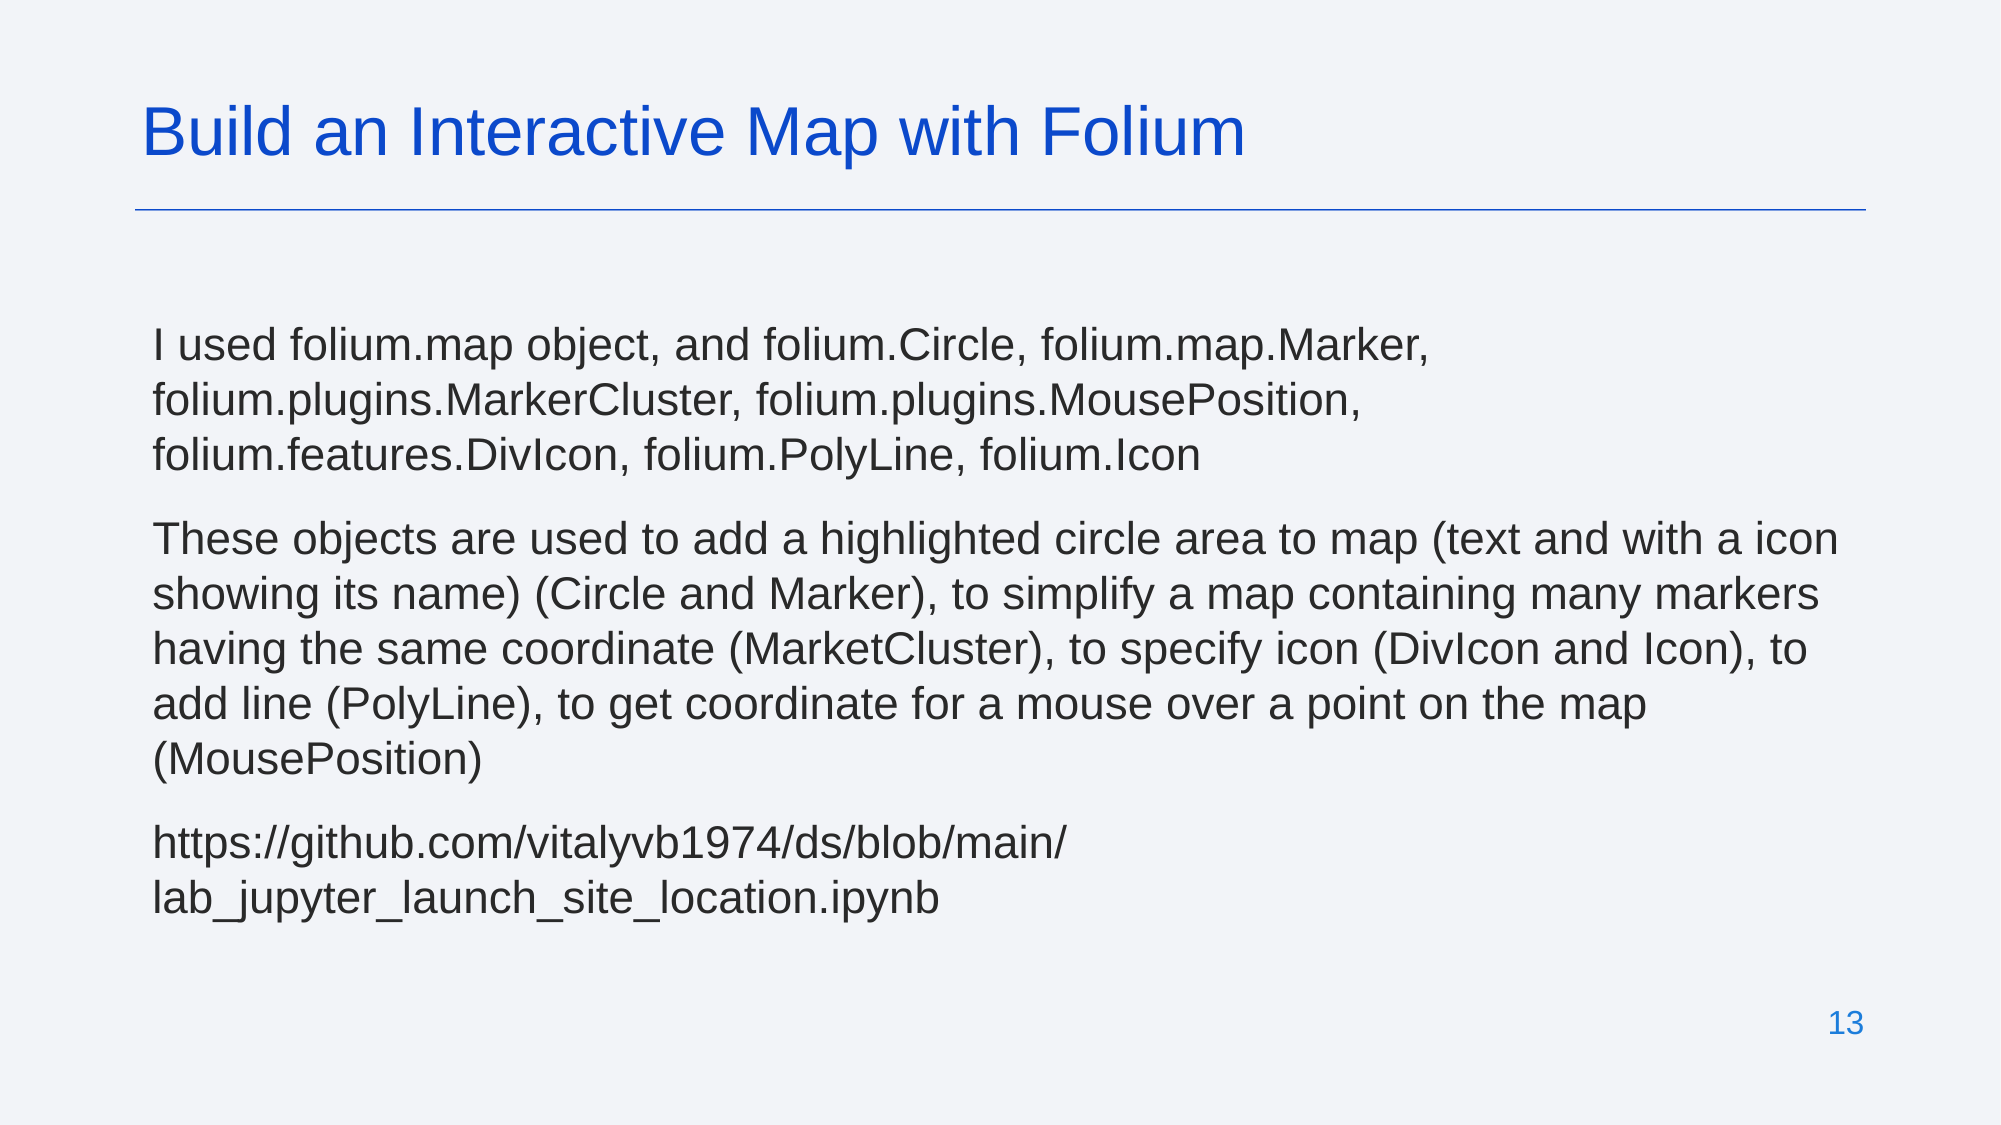

Build an Interactive Map with Folium
I used folium.map object, and folium.Circle, folium.map.Marker, folium.plugins.MarkerCluster, folium.plugins.MousePosition, folium.features.DivIcon, folium.PolyLine, folium.Icon
These objects are used to add a highlighted circle area to map (text and with a icon showing its name) (Circle and Marker), to simplify a map containing many markers having the same coordinate (MarketCluster), to specify icon (DivIcon and Icon), to add line (PolyLine), to get coordinate for a mouse over a point on the map (MousePosition)
https://github.com/vitalyvb1974/ds/blob/main/lab_jupyter_launch_site_location.ipynb

13